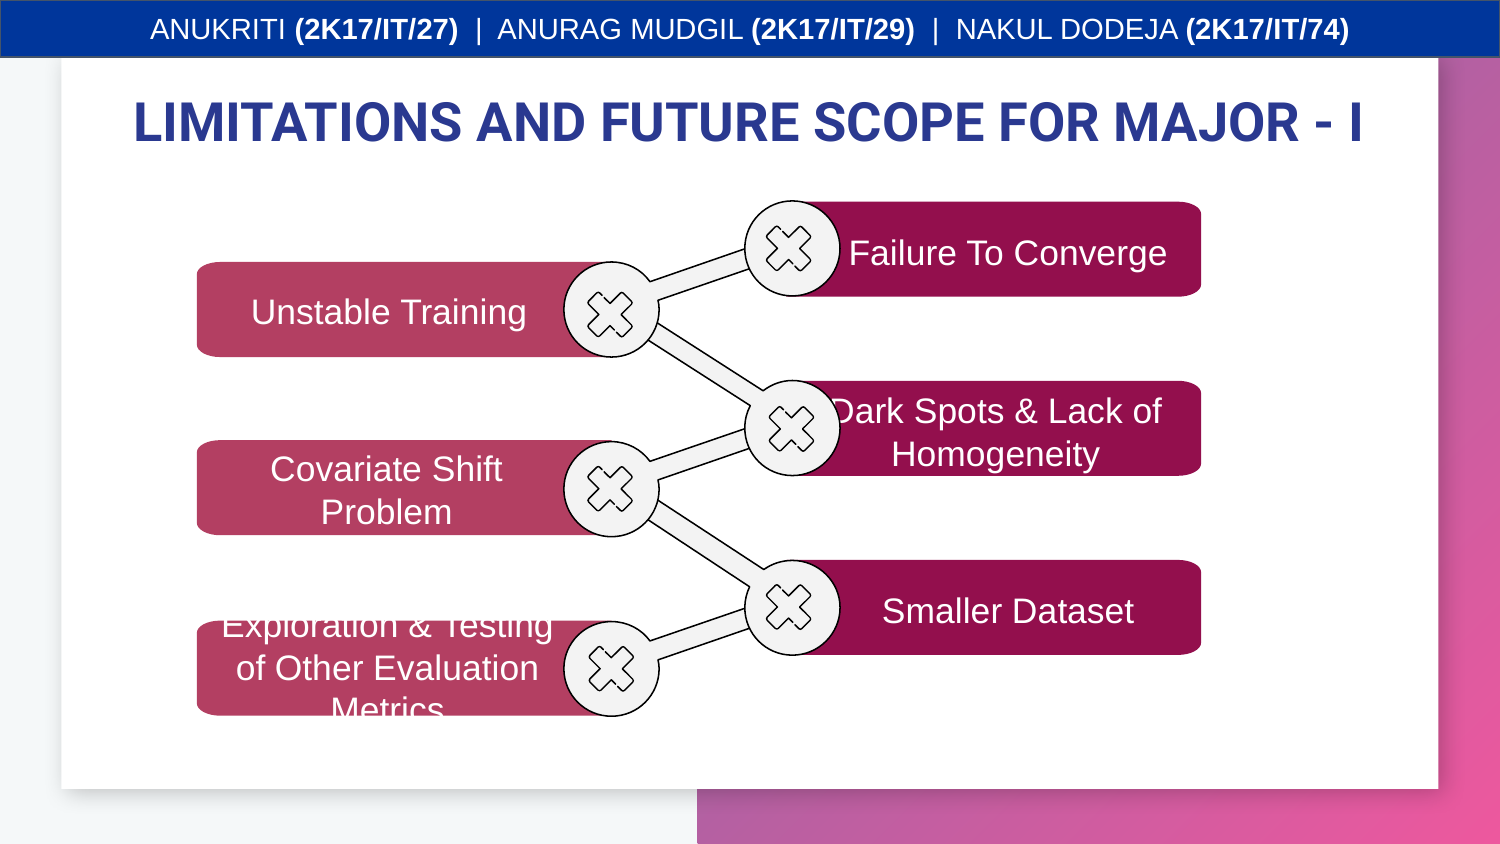

ANUKRITI (2K17/IT/27)  |  ANURAG MUDGIL (2K17/IT/29)  |  NAKUL DODEJA (2K17/IT/74)
LIMITATIONS AND FUTURE SCOPE FOR MAJOR - I

Failure To Converge

Unstable Training

Dark Spots & Lack of Homogeneity

Covariate Shift Problem

Smaller Dataset

Exploration & Testing of Other Evaluation Metrics

6